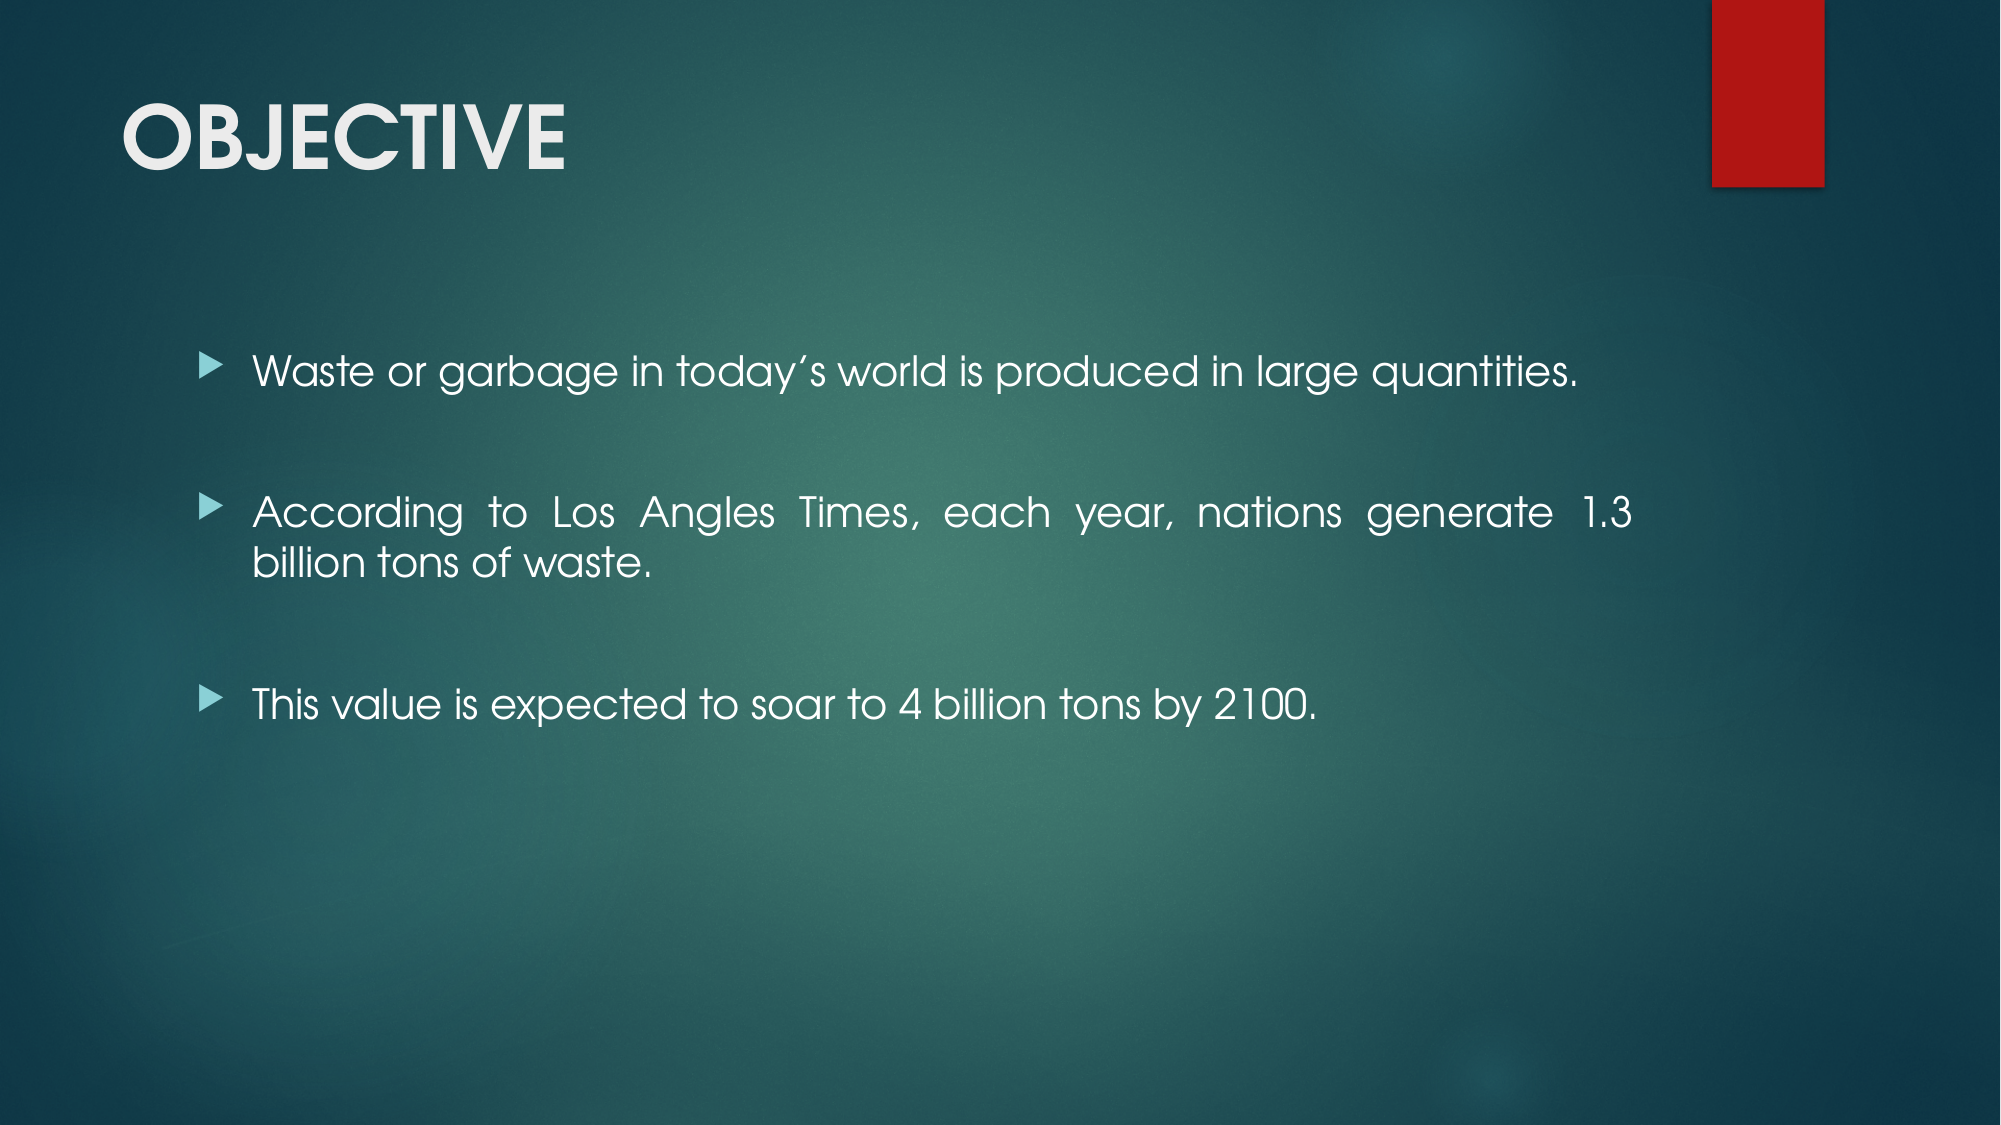

# OBJECTIVE
Waste or garbage in today’s world is produced in large quantities.

According to Los Angles Times, each year, nations generate 1.3 billion tons of waste.

This value is expected to soar to 4 billion tons by 2100.